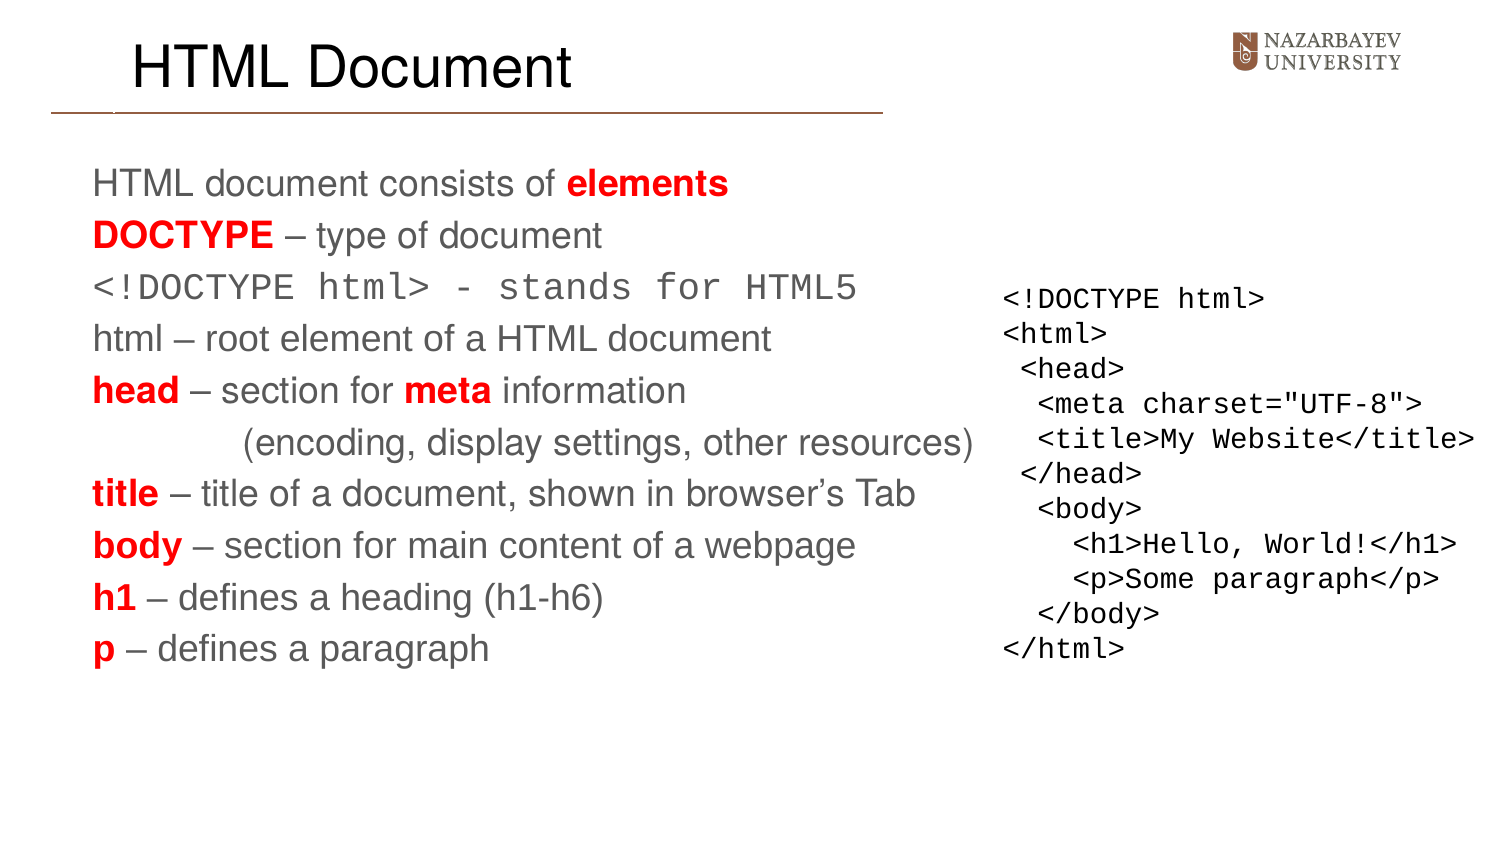

# HTML Document
HTML document consists of elements
DOCTYPE – type of document
<!DOCTYPE html> - stands for HTML5
html – root element of a HTML document
head – section for meta information
	(encoding, display settings, other resources)
title – title of a document, shown in browser’s Tab
body – section for main content of a webpage
h1 – defines a heading (h1-h6)
p – defines a paragraph
<!DOCTYPE html>
<html>
 <head>
  <meta charset="UTF-8">
  <title>My Website</title>
 </head>
  <body>
    <h1>Hello, World!</h1>
    <p>Some paragraph</p>
  </body>
</html>